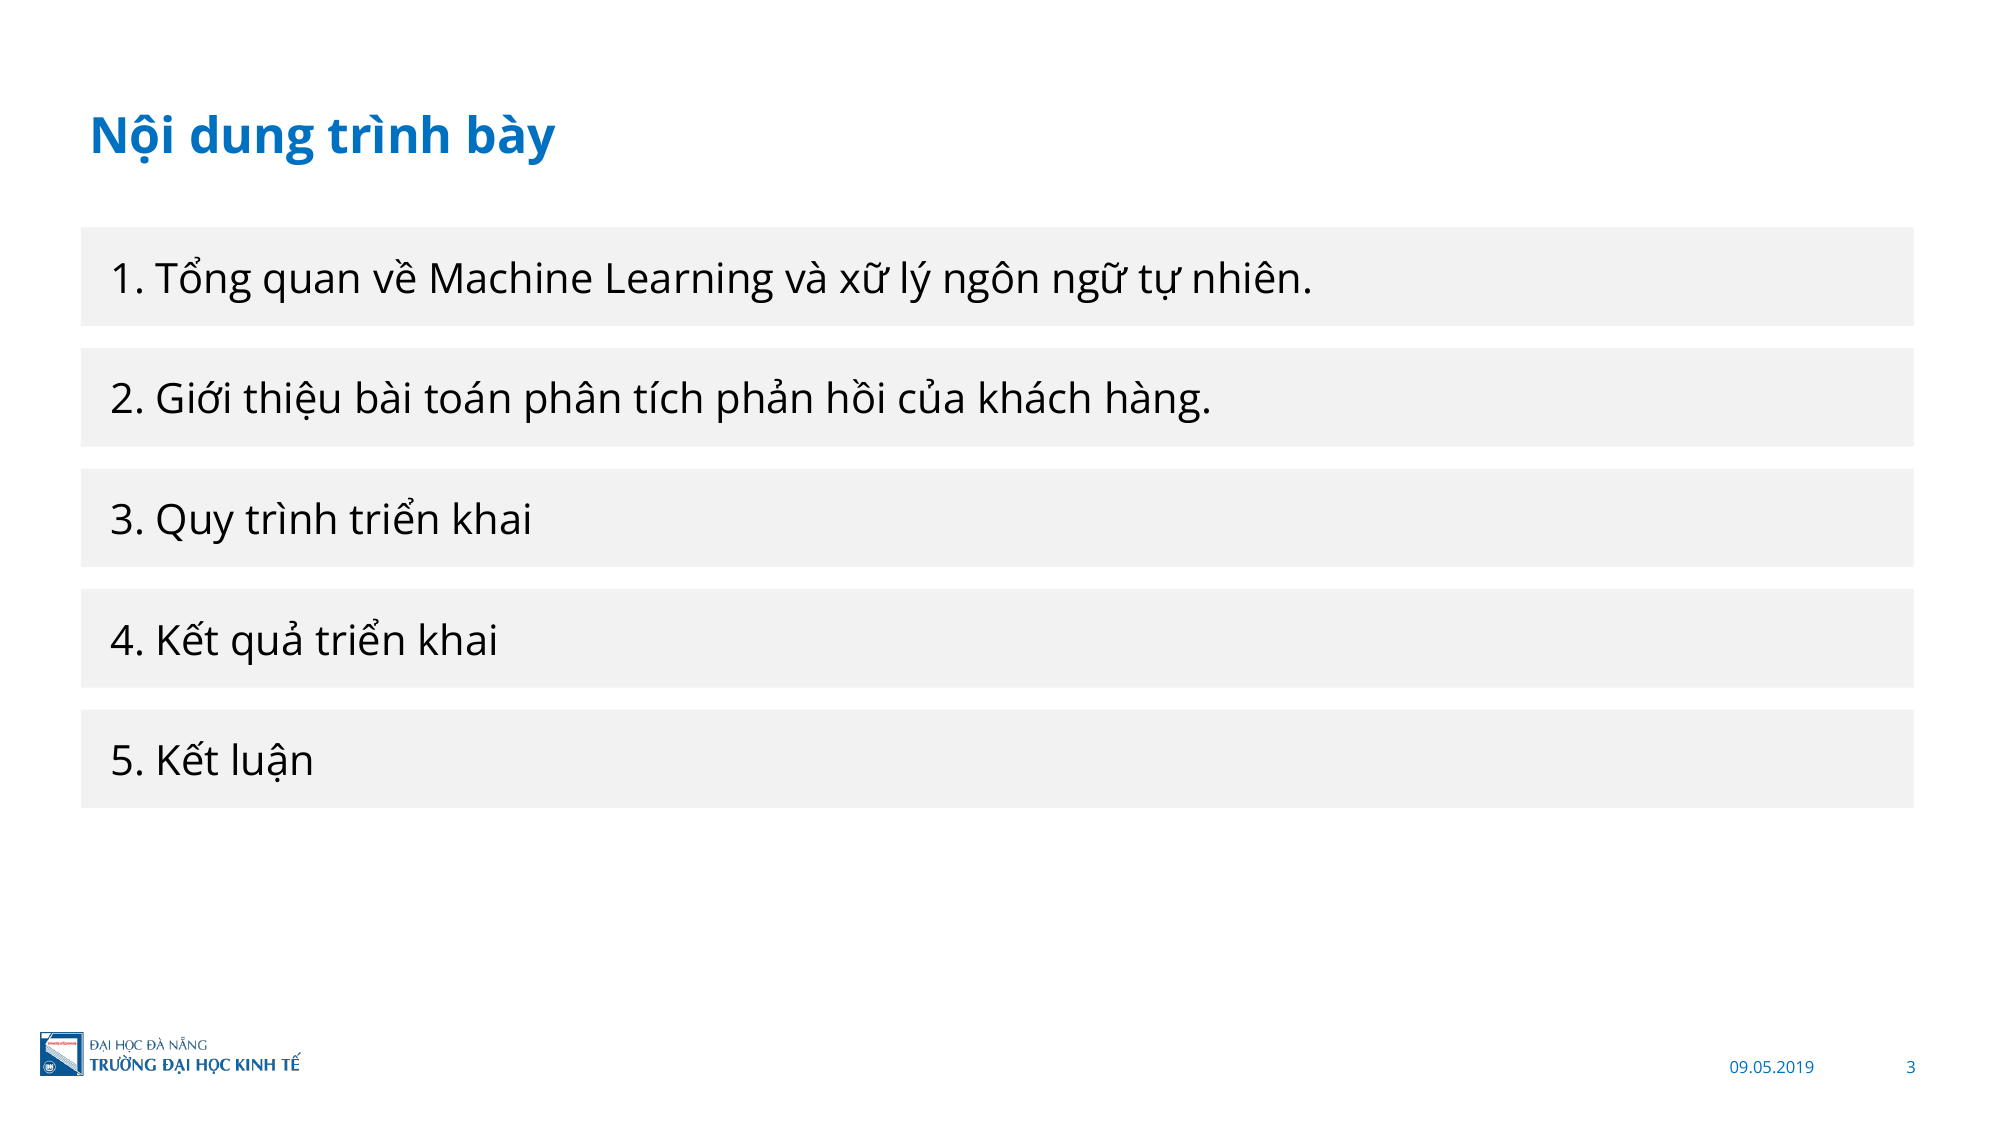

# Nội dung trình bày
1. Tổng quan về Machine Learning và xữ lý ngôn ngữ tự nhiên.
2. Giới thiệu bài toán phân tích phản hồi của khách hàng.
3. Quy trình triển khai
4. Kết quả triển khai
5. Kết luận